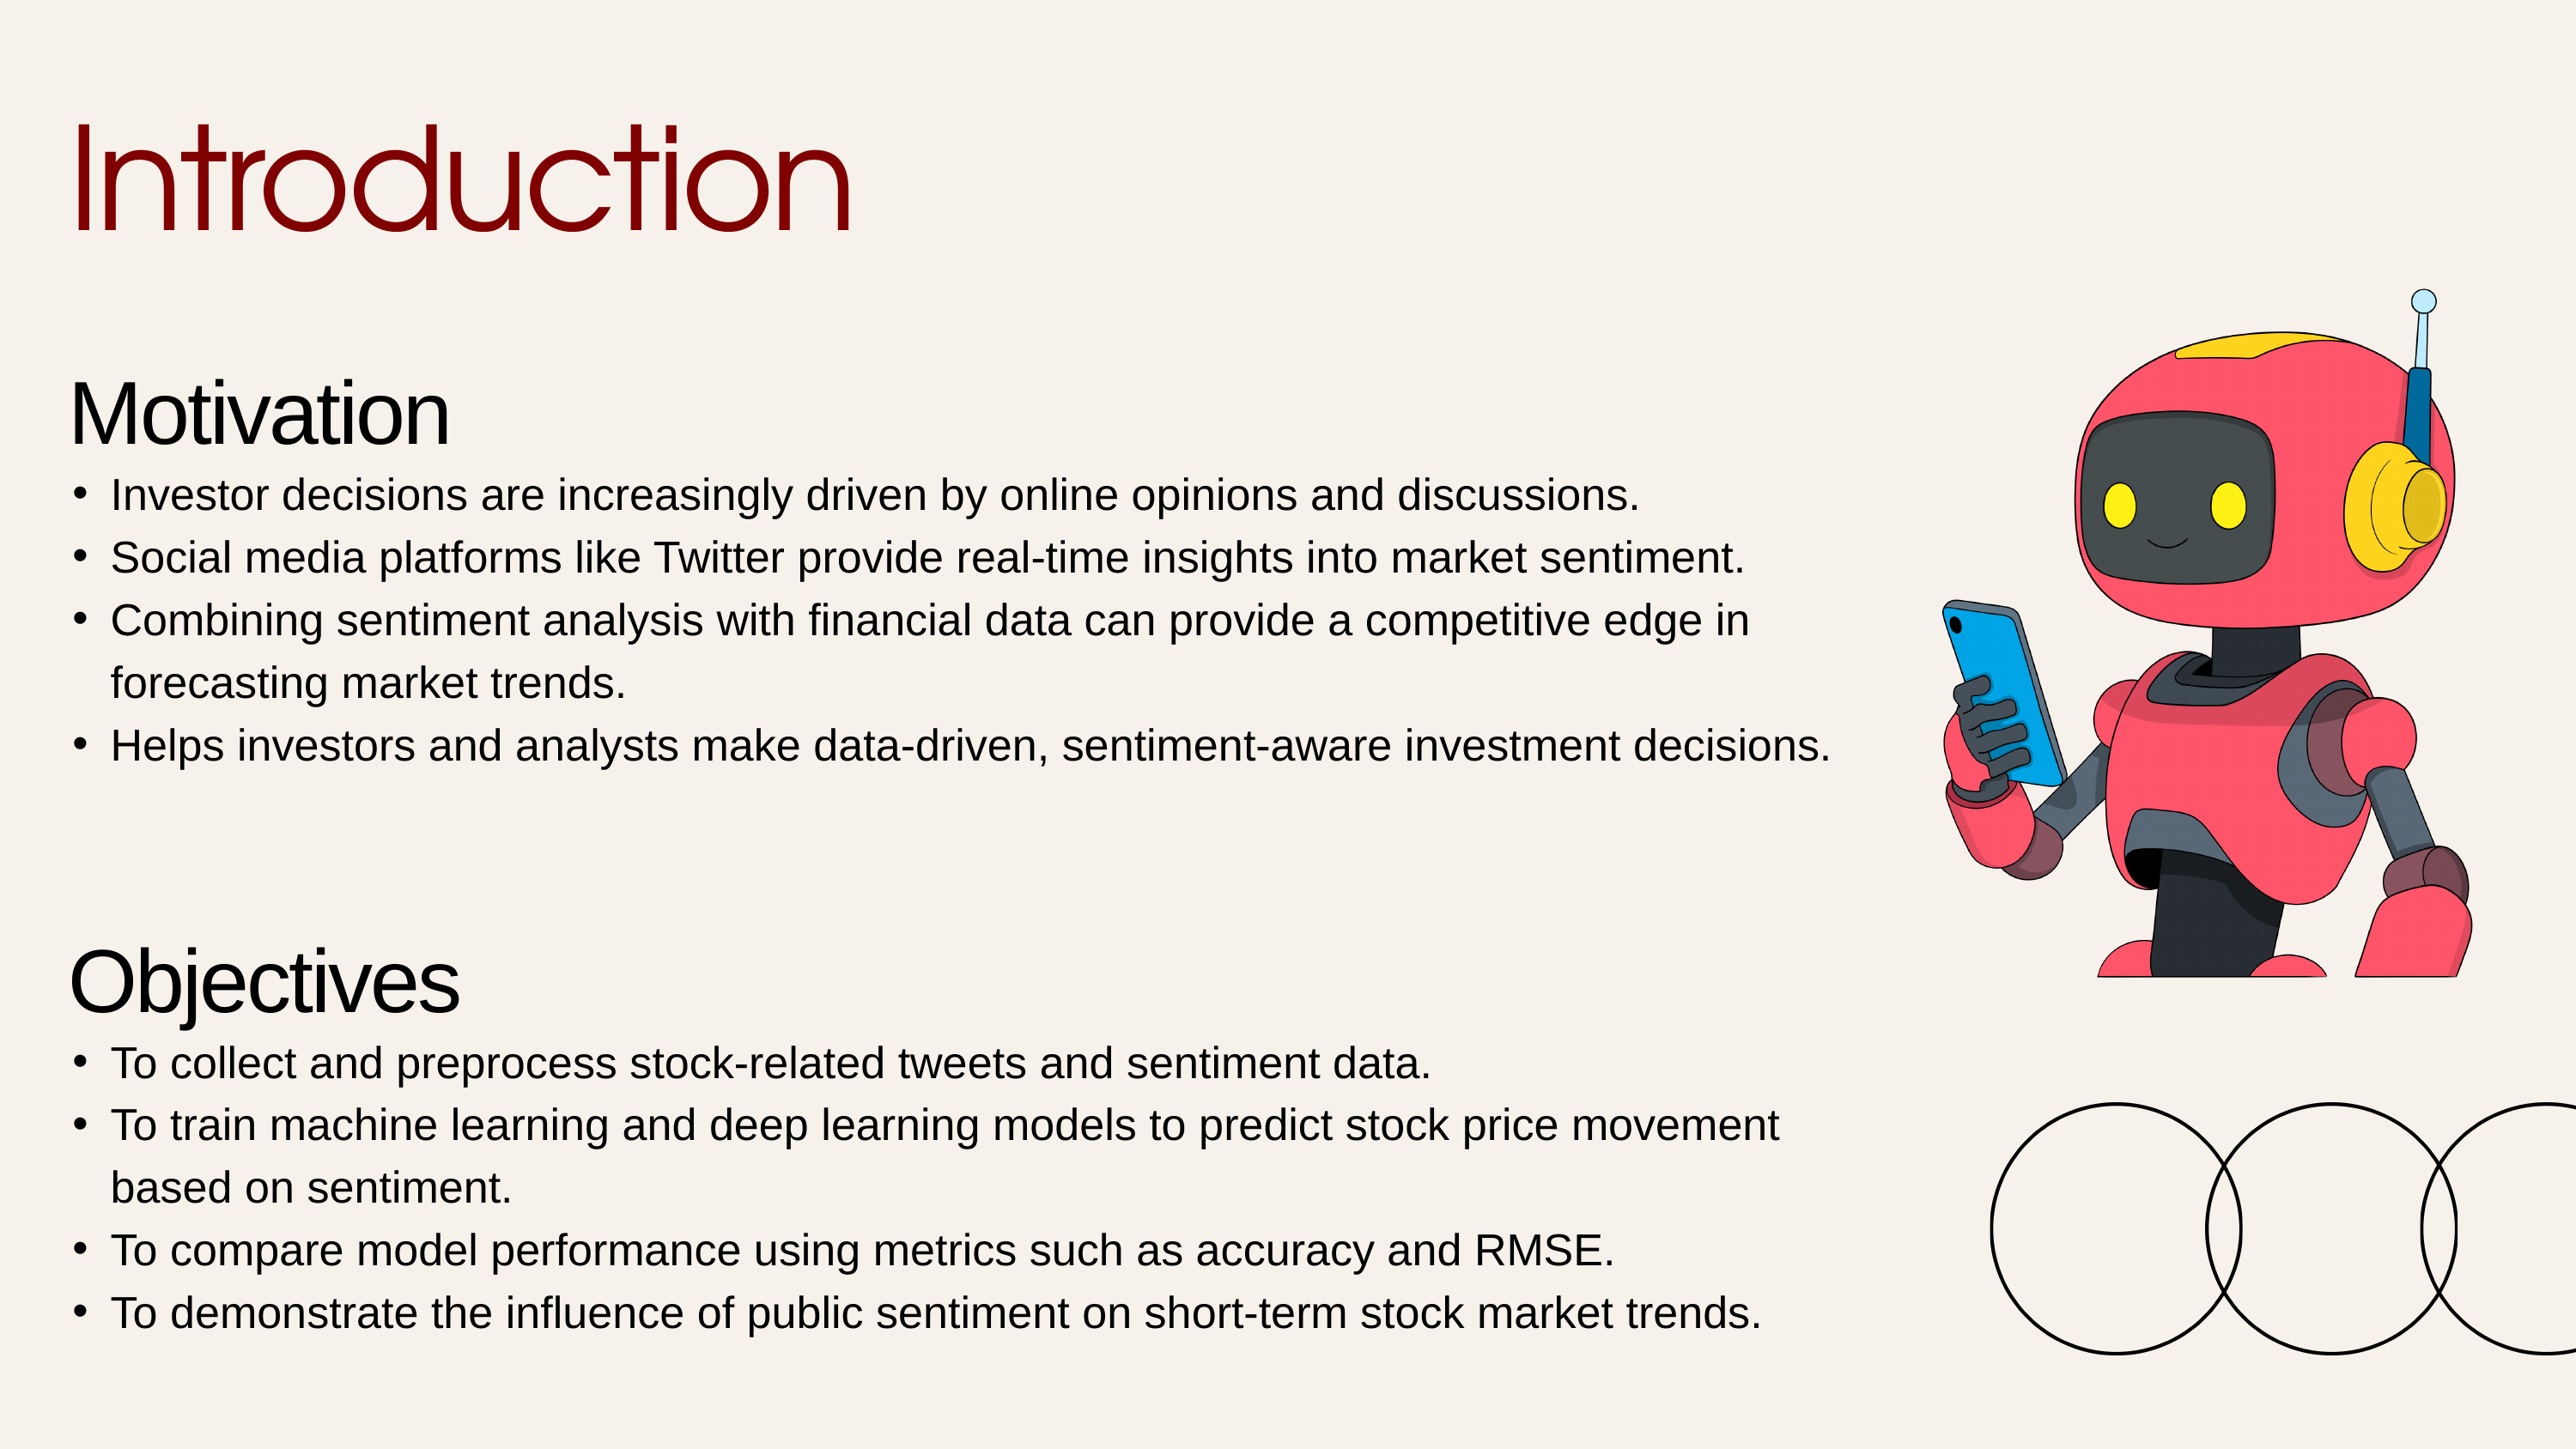

Introduction

Motivation
Investor decisions are increasingly driven by online opinions and discussions.
Social media platforms like Twitter provide real-time insights into market sentiment.
Combining sentiment analysis with financial data can provide a competitive edge in forecasting market trends.
Helps investors and analysts make data-driven, sentiment-aware investment decisions.

Objectives
To collect and preprocess stock-related tweets and sentiment data.
To train machine learning and deep learning models to predict stock price movement based on sentiment.
To compare model performance using metrics such as accuracy and RMSE.
To demonstrate the influence of public sentiment on short-term stock market trends.